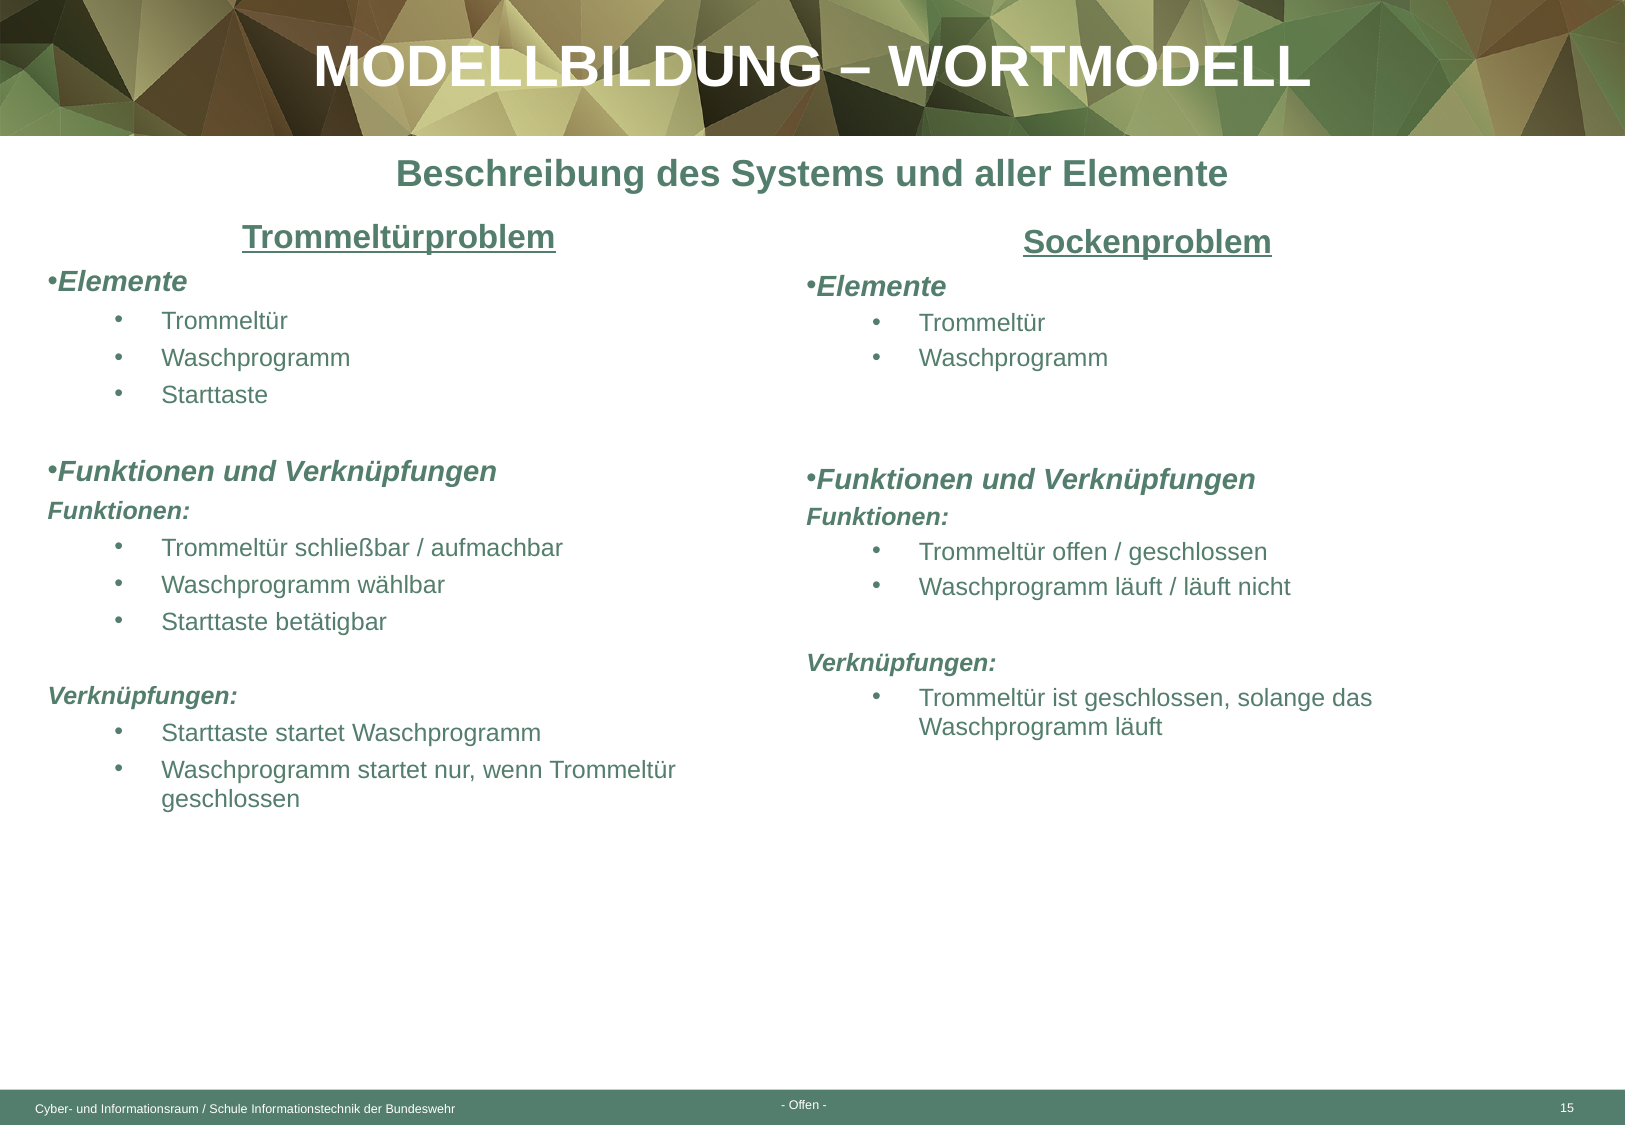

Modellbildung – wortmodell
Beschreibung des Systems und aller Elemente
Trommeltürproblem
Elemente
Trommeltür
Waschprogramm
Starttaste

Funktionen und Verknüpfungen
Funktionen:
Trommeltür schließbar / aufmachbar
Waschprogramm wählbar
Starttaste betätigbar

Verknüpfungen:
Starttaste startet Waschprogramm
Waschprogramm startet nur, wenn Trommeltür geschlossen

Sockenproblem
Elemente
Trommeltür
Waschprogramm

Funktionen und Verknüpfungen
Funktionen:
Trommeltür offen / geschlossen
Waschprogramm läuft / läuft nicht

Verknüpfungen:
Trommeltür ist geschlossen, solange das Waschprogramm läuft

15